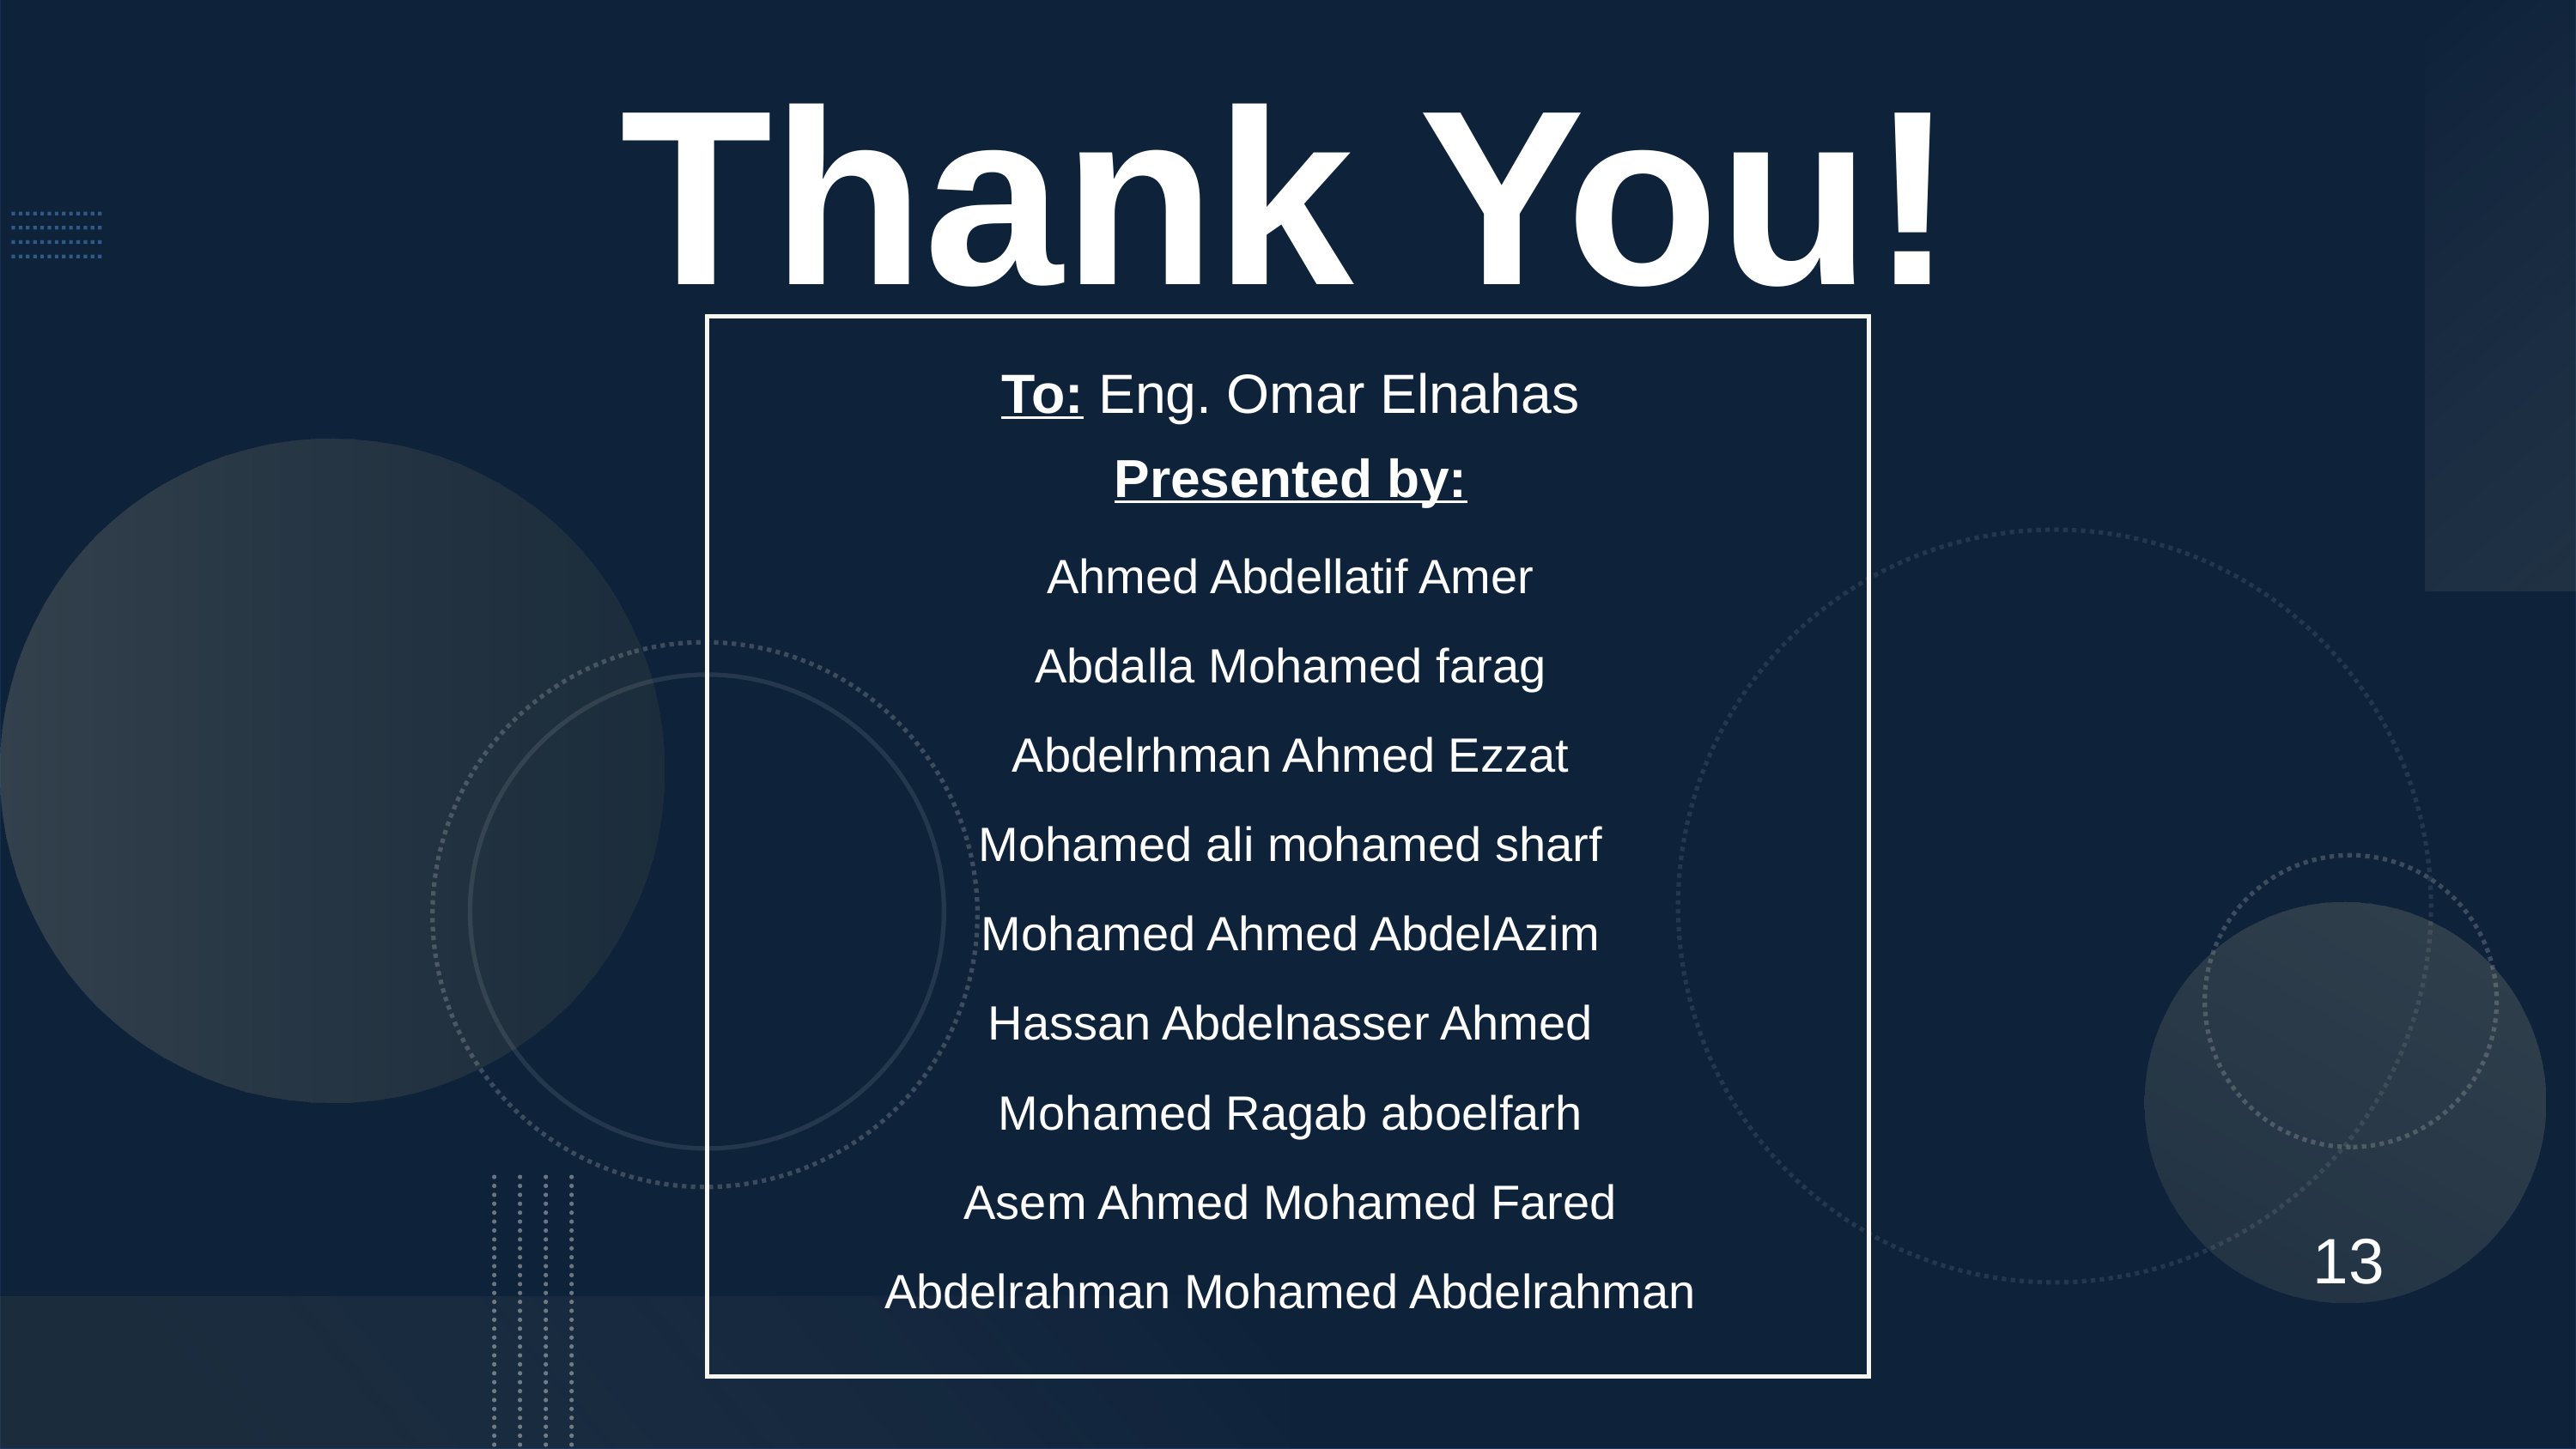

Thank You!

To: Eng. Omar Elnahas

Presented by:

Ahmed Abdellatif Amer

Abdalla Mohamed farag

Abdelrhman Ahmed Ezzat

Mohamed ali mohamed sharf

Mohamed Ahmed AbdelAzim

Hassan Abdelnasser Ahmed

Mohamed Ragab aboelfarh

Asem Ahmed Mohamed Fared

Abdelrahman Mohamed Abdelrahman

13